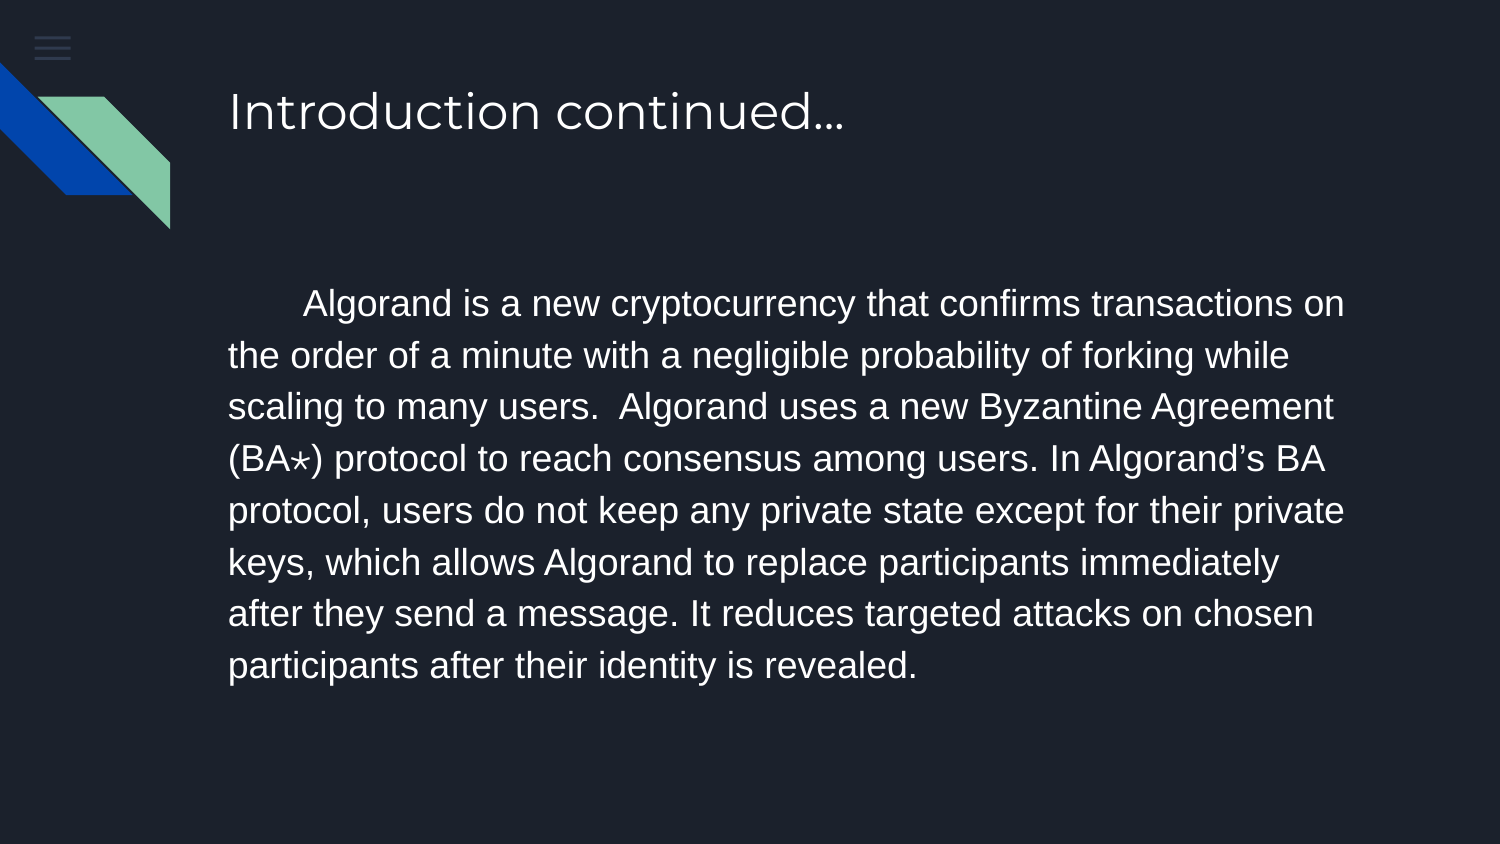

# Introduction continued...
Algorand is a new cryptocurrency that confirms transactions on the order of a minute with a negligible probability of forking while scaling to many users.  Algorand uses a new Byzantine Agreement (BA⋆) protocol to reach consensus among users. In Algorand’s BA protocol, users do not keep any private state except for their private keys, which allows Algorand to replace participants immediately after they send a message. It reduces targeted attacks on chosen participants after their identity is revealed.